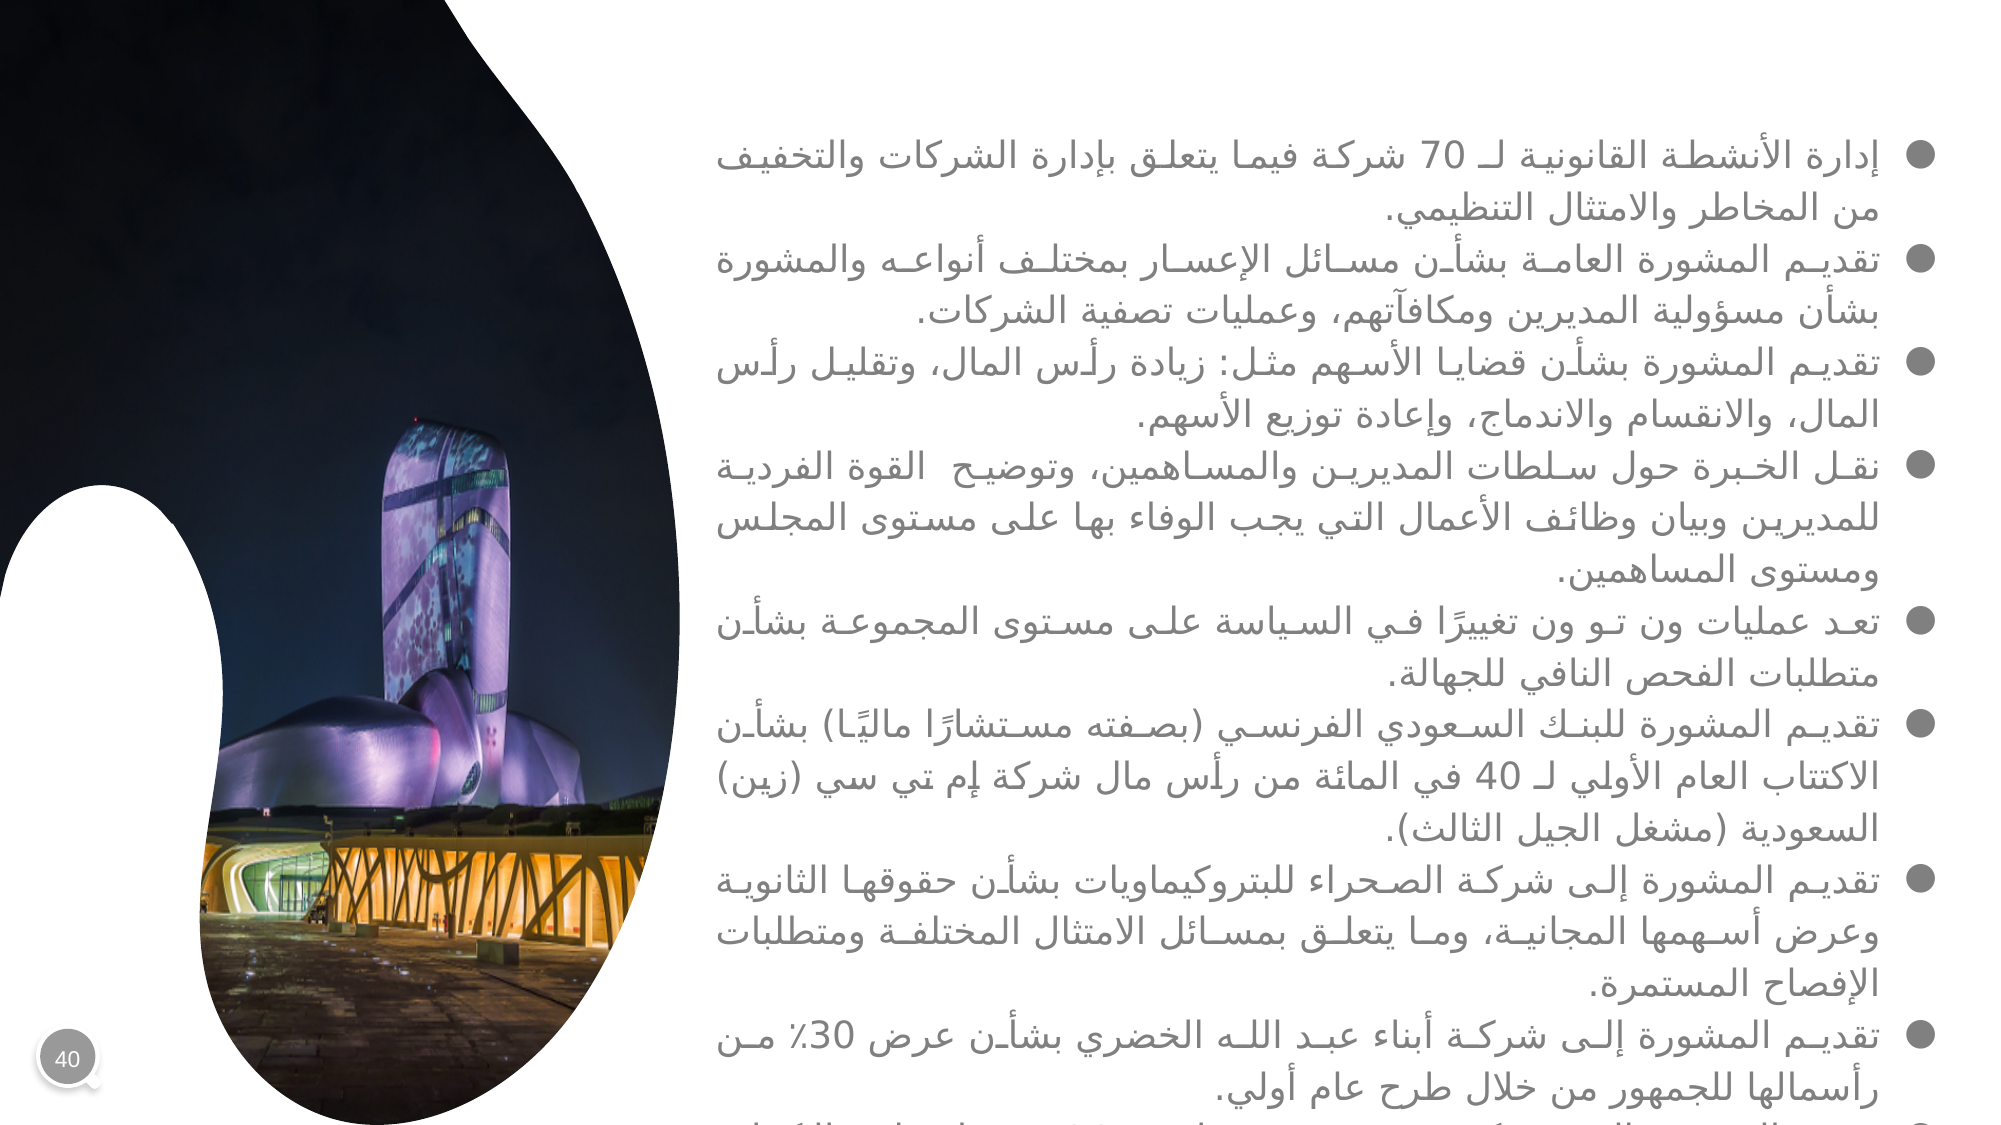

إدارة الأنشطة القانونية لـ 70 شركة فيما يتعلق بإدارة الشركات والتخفيف من المخاطر والامتثال التنظيمي.
تقديم المشورة العامة بشأن مسائل الإعسار بمختلف أنواعه والمشورة بشأن مسؤولية المديرين ومكافآتهم، وعمليات تصفية الشركات.
تقديم المشورة بشأن قضايا الأسهم مثل: زيادة رأس المال، وتقليل رأس المال، والانقسام والاندماج، وإعادة توزيع الأسهم.
نقل الخبرة حول سلطات المديرين والمساهمين، وتوضيح  القوة الفردية للمديرين وبيان وظائف الأعمال التي يجب الوفاء بها على مستوى المجلس ومستوى المساهمين.
تعد عمليات ون تو ون تغييرًا في السياسة على مستوى المجموعة بشأن متطلبات الفحص النافي للجهالة.
تقديم المشورة للبنك السعودي الفرنسي (بصفته مستشارًا ماليًا) بشأن الاكتتاب العام الأولي لـ 40 في المائة من رأس مال شركة إم تي سي (زين) السعودية (مشغل الجيل الثالث).
تقديم المشورة إلى شركة الصحراء للبتروكيماويات بشأن حقوقها الثانوية وعرض أسهمها المجانية، وما يتعلق بمسائل الامتثال المختلفة ومتطلبات الإفصاح المستمرة.
تقديم المشورة إلى شركة أبناء عبد الله الخضري بشأن عرض 30٪ من رأسمالها للجمهور من خلال طرح عام أولي.
تقديم المشورة إلى  شركة بي سي سي دبليو PCCW فيما يتعلق بالاكتتاب العام الأولي في سوق الأسهم السعودية، خاصة فيما يتعلق بالمسؤولية المتعلقة بنشرة الاكتتاب العام.

40